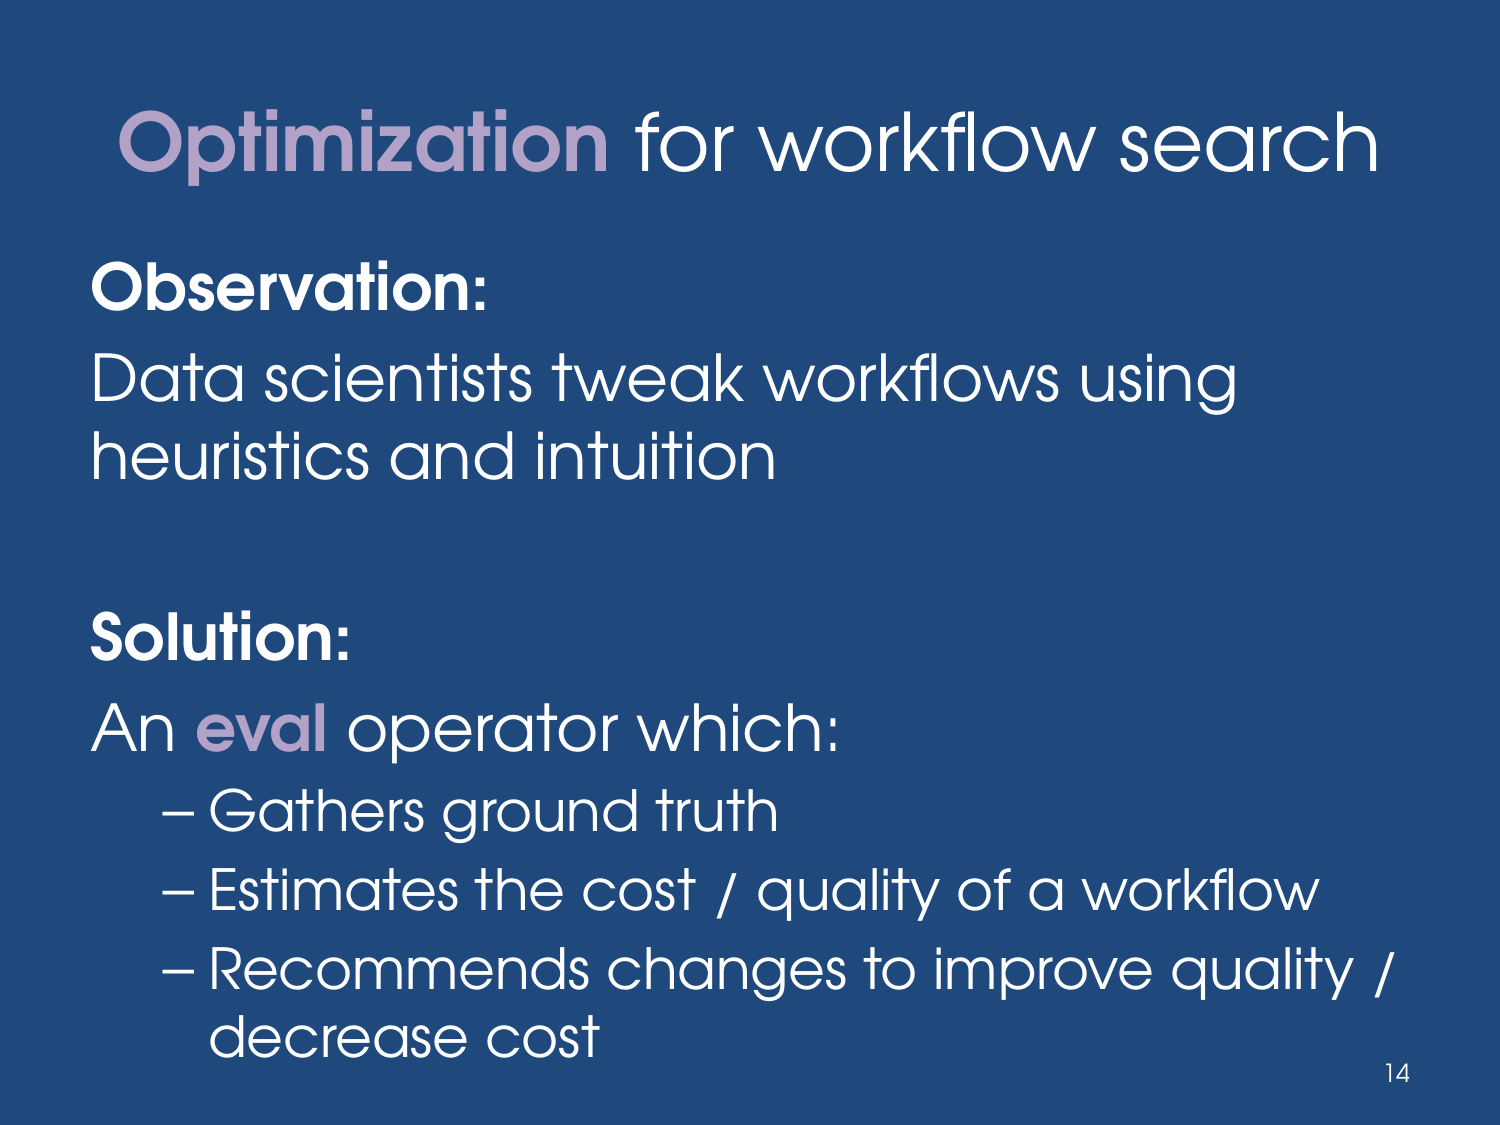

# Optimization for workflow search
Observation:
Data scientists tweak workflows using heuristics and intuition

Solution:
An eval operator which:
Gathers ground truth
Estimates the cost / quality of a workflow
Recommends changes to improve quality / decrease cost
14